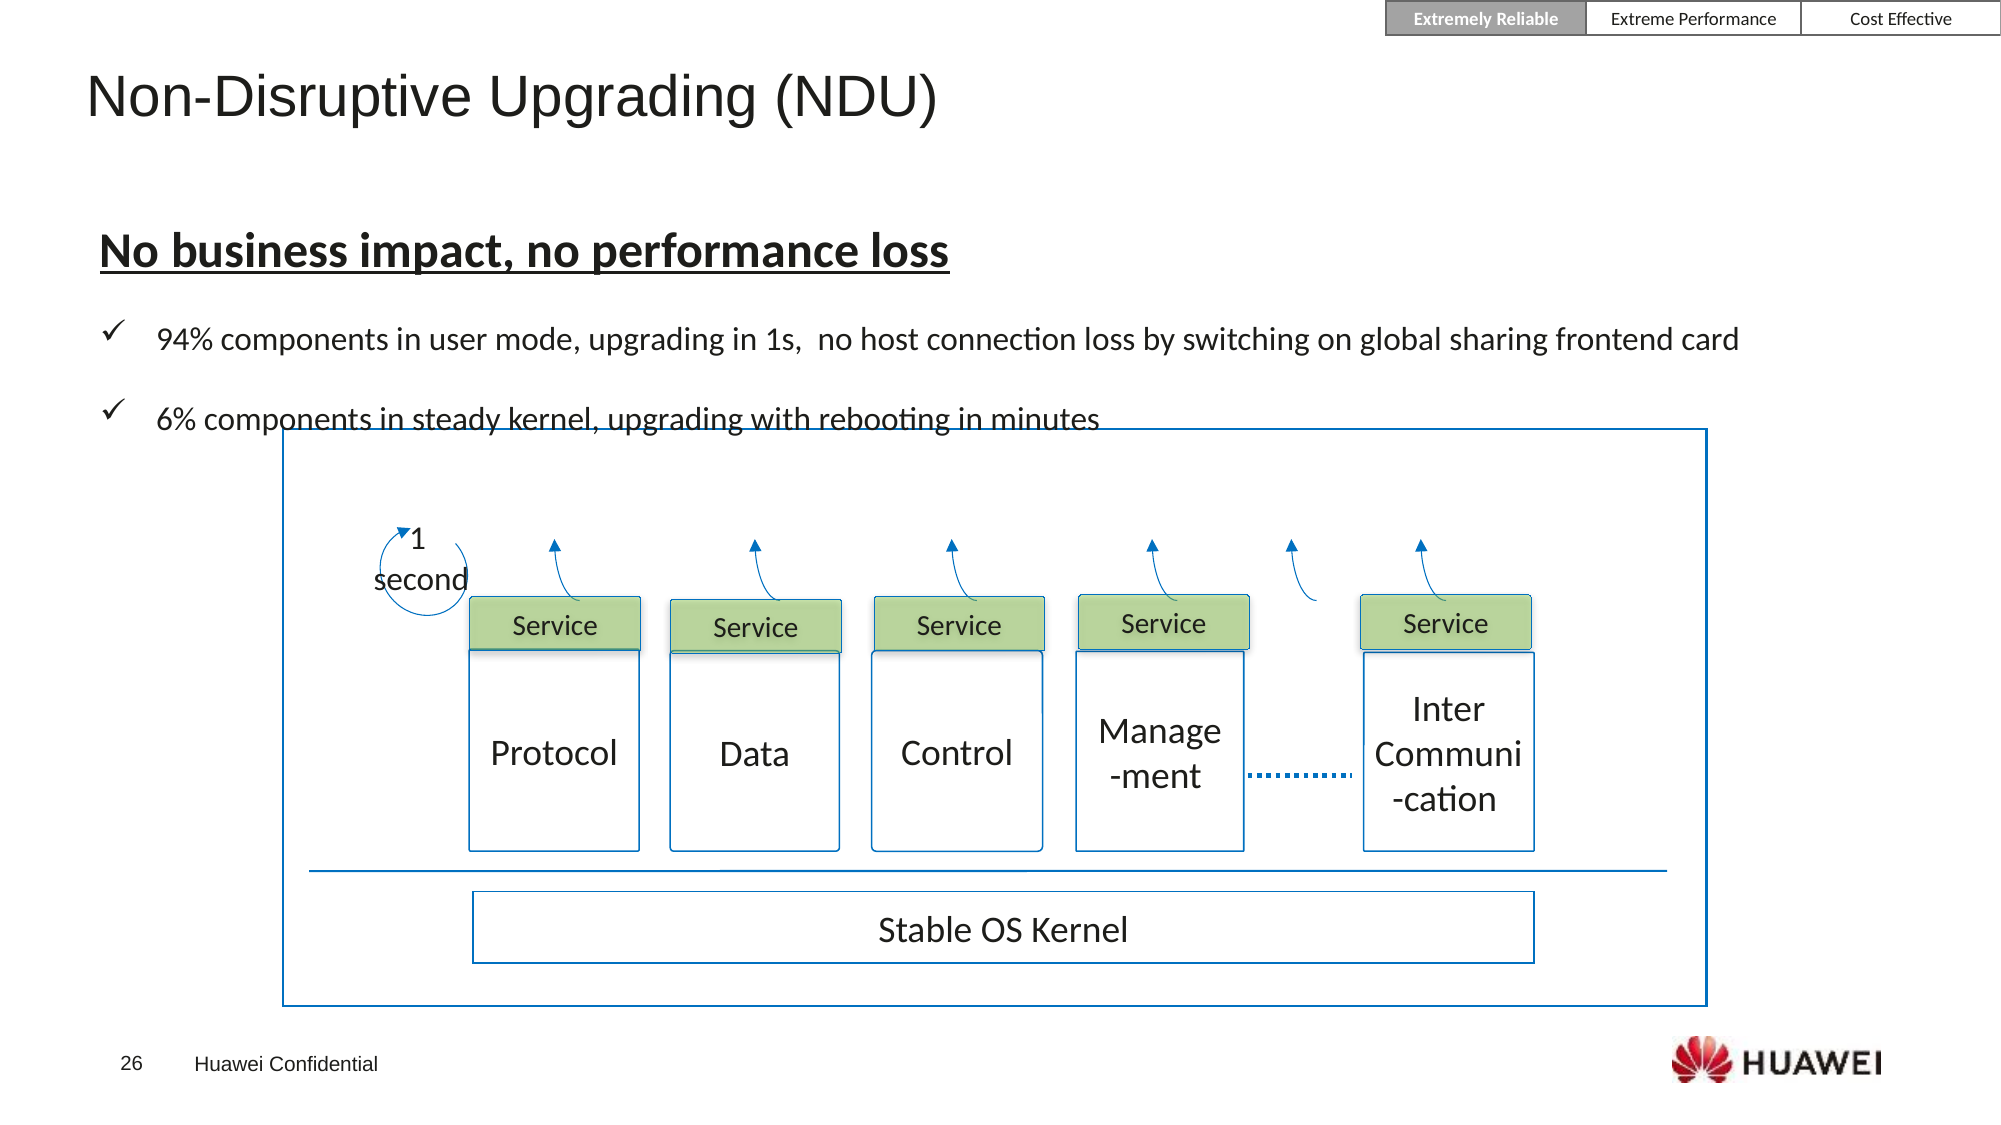

Extreme Performance
Cost Effective
Extremely Reliable
Non-Disruptive Upgrading (NDU)
No business impact, no performance loss
94% components in user mode, upgrading in 1s,  no host connection loss by switching on global sharing frontend card
6% components in steady kernel, upgrading with rebooting in minutes

1
second

Service
Service
Service
Service
Service
Protocol
Control
Data
Manage
-ment
Inter
Communi
-cation
Stable OS Kernel